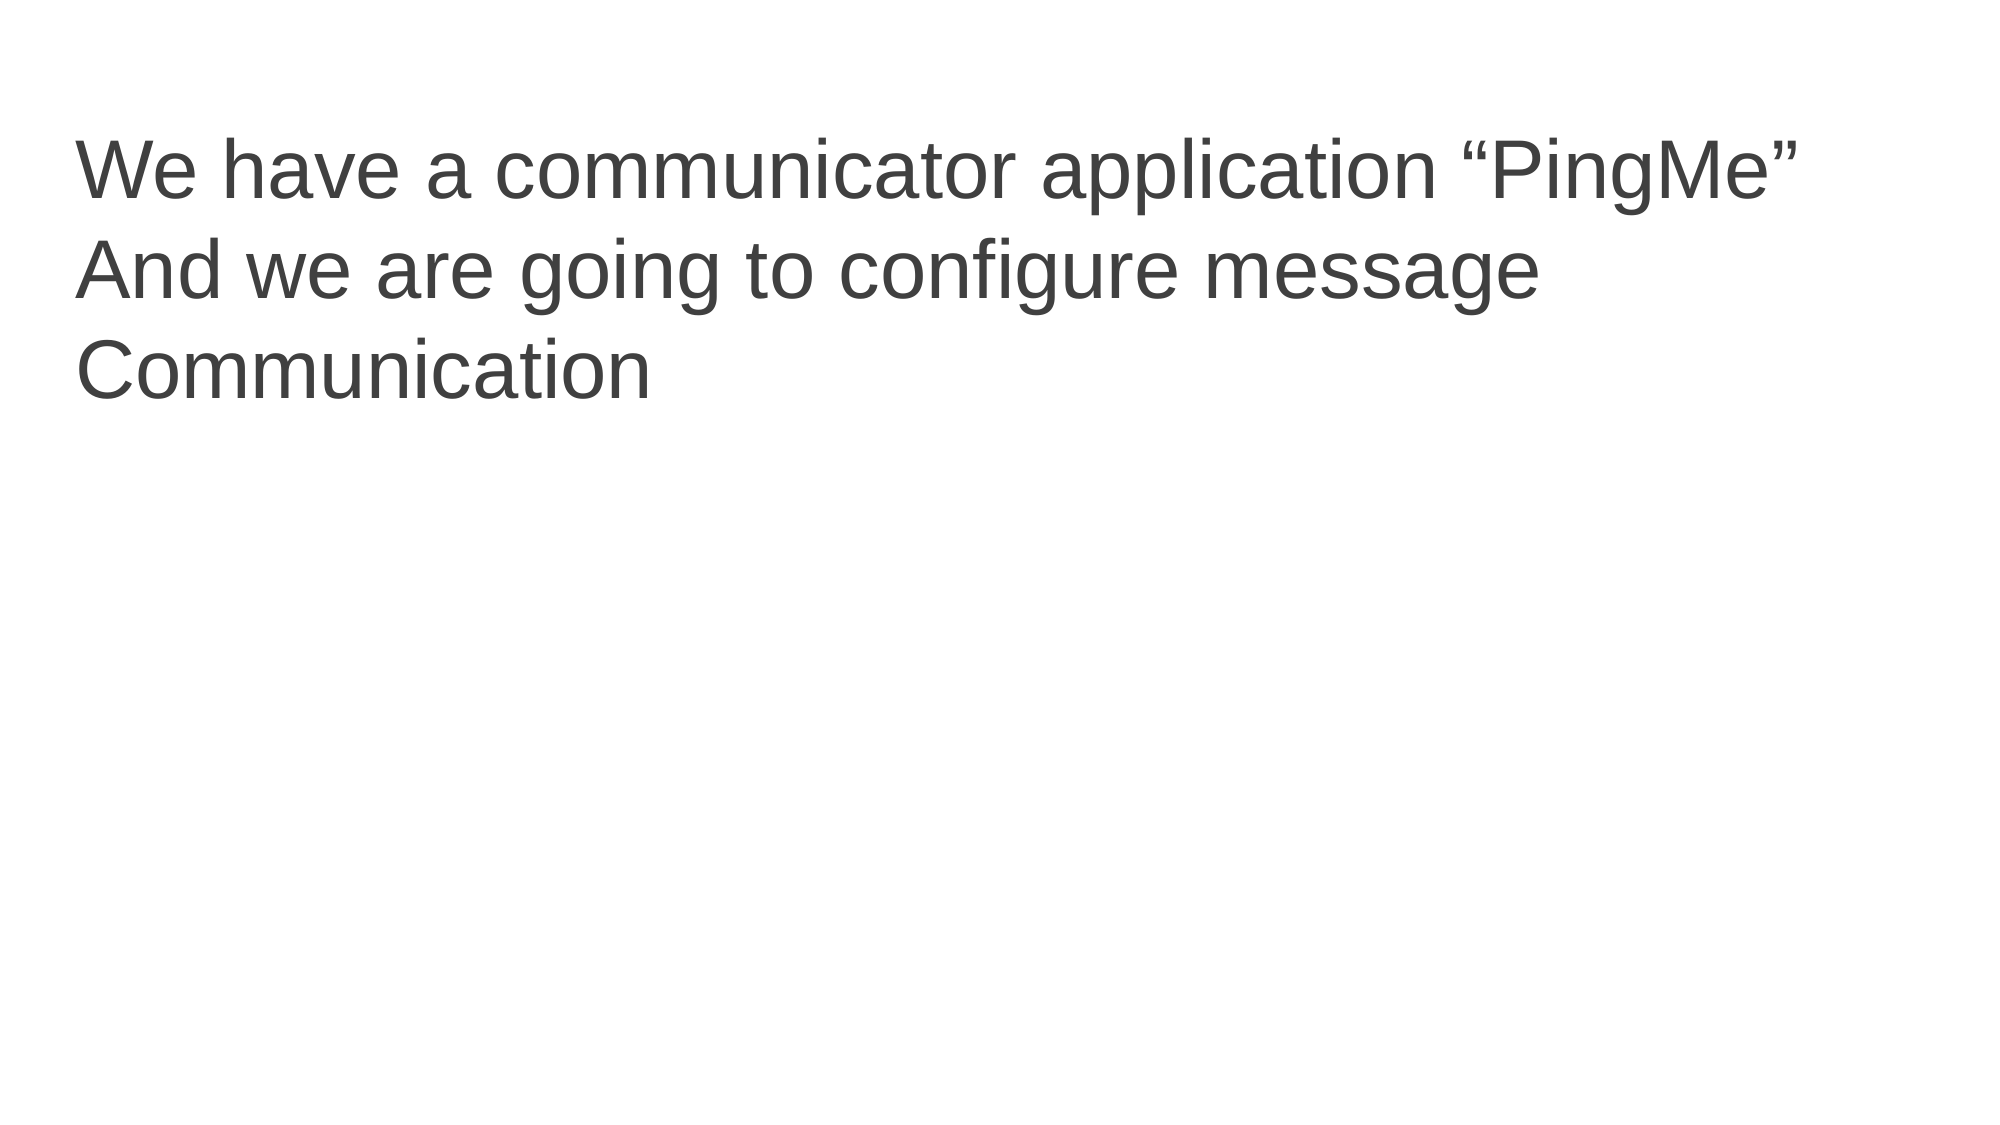

We have a communicator application “PingMe”
And we are going to configure message
Communication